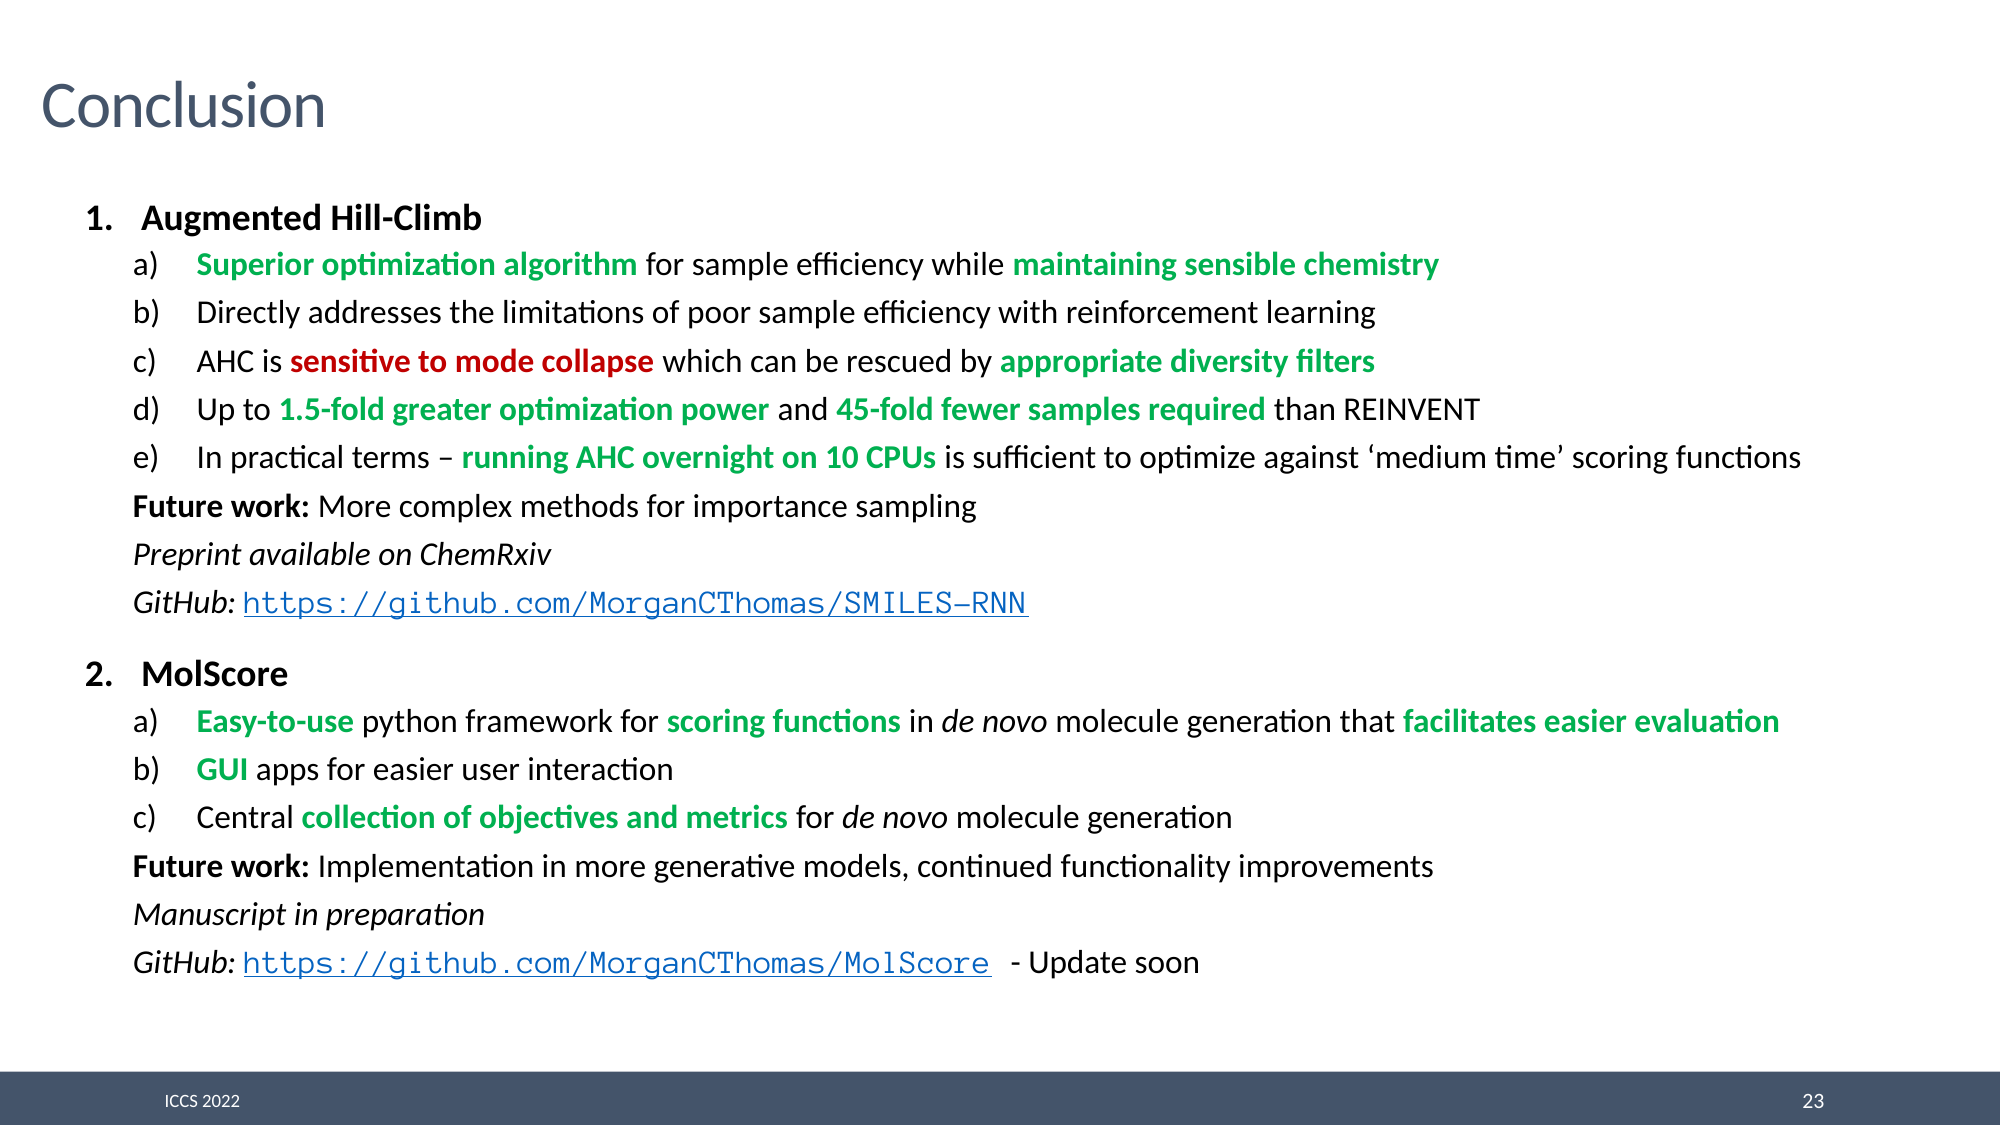

# Conclusion
Augmented Hill-Climb
 Superior optimization algorithm for sample efficiency while maintaining sensible chemistry
 Directly addresses the limitations of poor sample efficiency with reinforcement learning
 AHC is sensitive to mode collapse which can be rescued by appropriate diversity filters
 Up to 1.5-fold greater optimization power and 45-fold fewer samples required than REINVENT
 In practical terms – running AHC overnight on 10 CPUs is sufficient to optimize against ‘medium time’ scoring functions
Future work: More complex methods for importance sampling
Preprint available on ChemRxiv
GitHub: https://github.com/MorganCThomas/SMILES-RNN
MolScore
 Easy-to-use python framework for scoring functions in de novo molecule generation that facilitates easier evaluation
 GUI apps for easier user interaction
 Central collection of objectives and metrics for de novo molecule generation
Future work: Implementation in more generative models, continued functionality improvements
Manuscript in preparation
GitHub: https://github.com/MorganCThomas/MolScore - Update soon

ICCS 2022
23